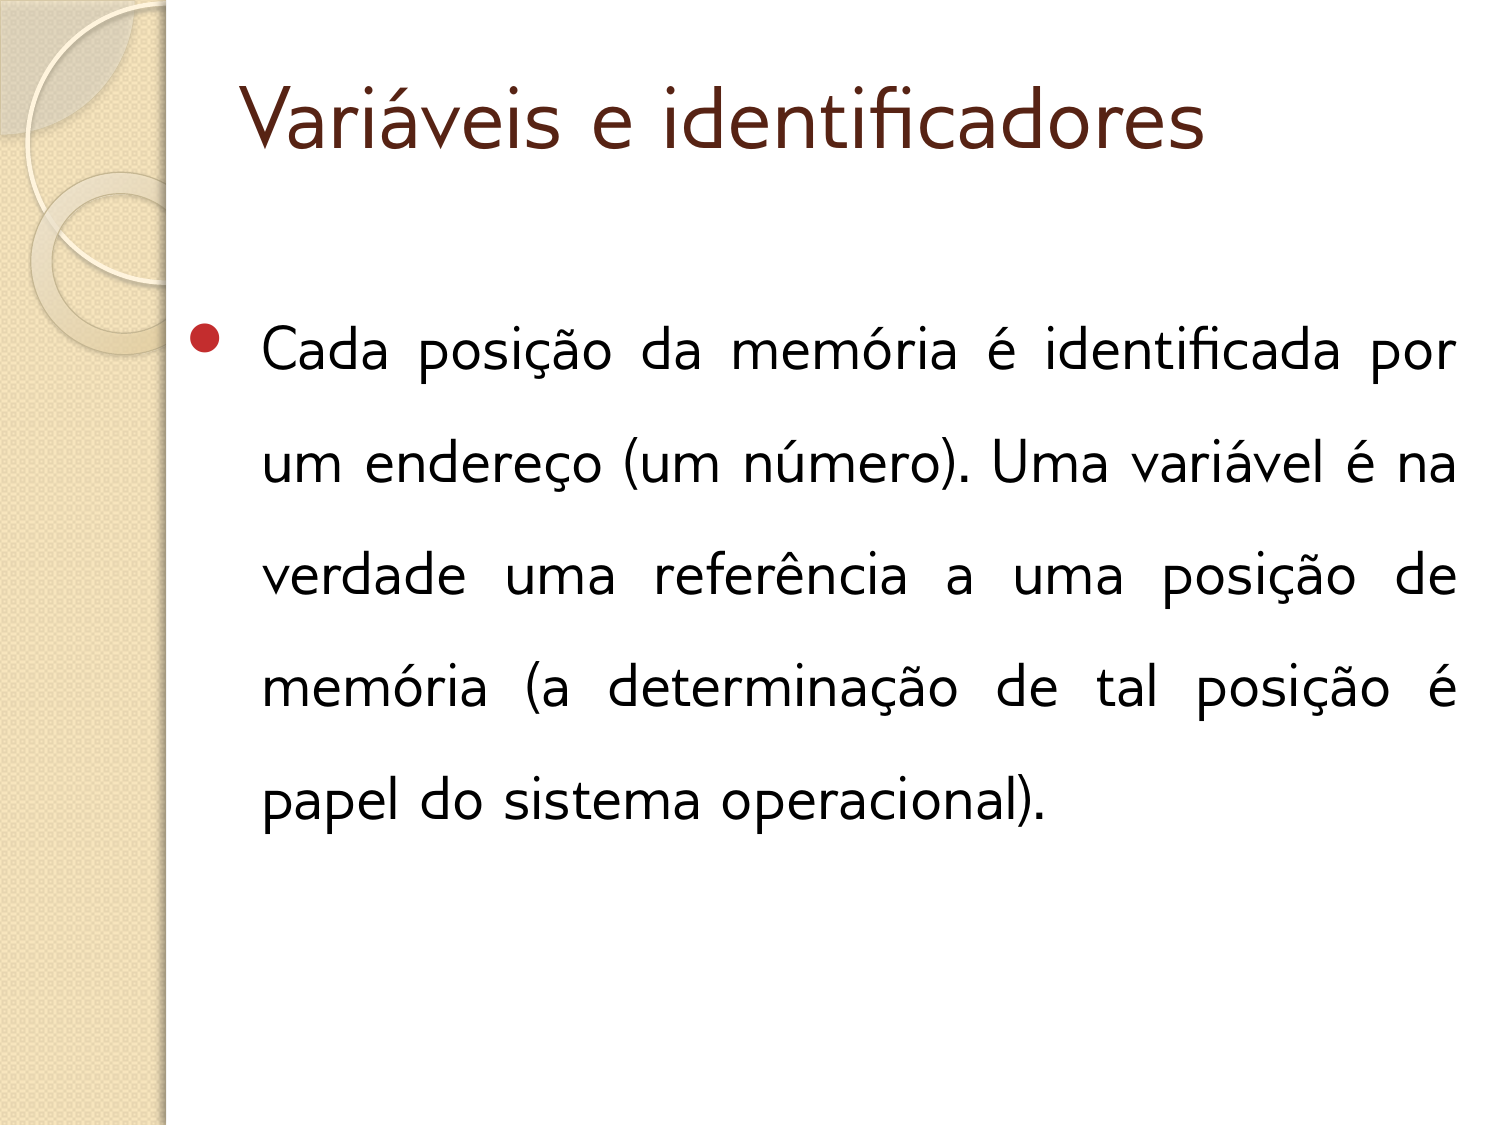

# Variáveis e identificadores
Cada posição da memória é identificada por um endereço (um número). Uma variável é na verdade uma referência a uma posição de memória (a determinação de tal posição é papel do sistema operacional).